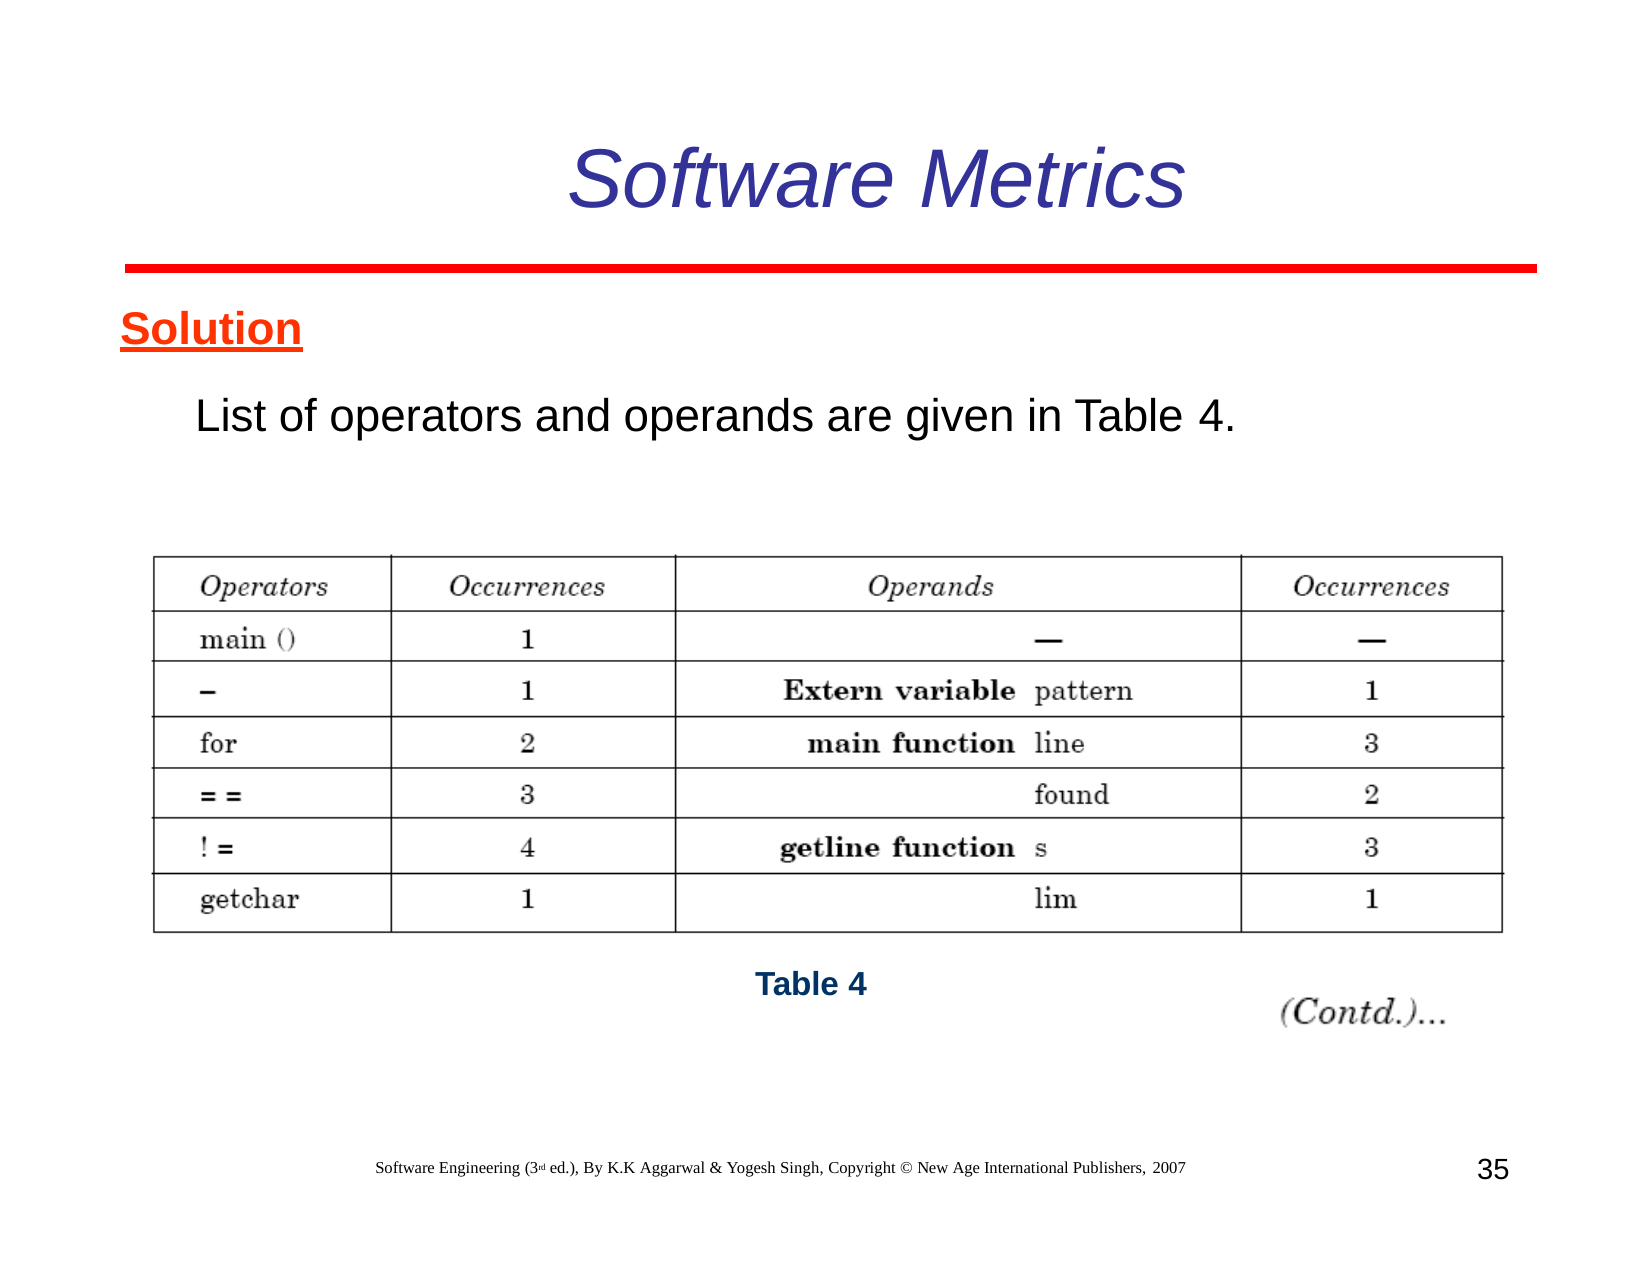

# Software Metrics

Solution
List of operators and operands are given in Table 4.

Table 4

35
Software Engineering (3rd  ed.), By K.K Aggarwal & Yogesh Singh, Copyright © New Age International Publishers, 2007